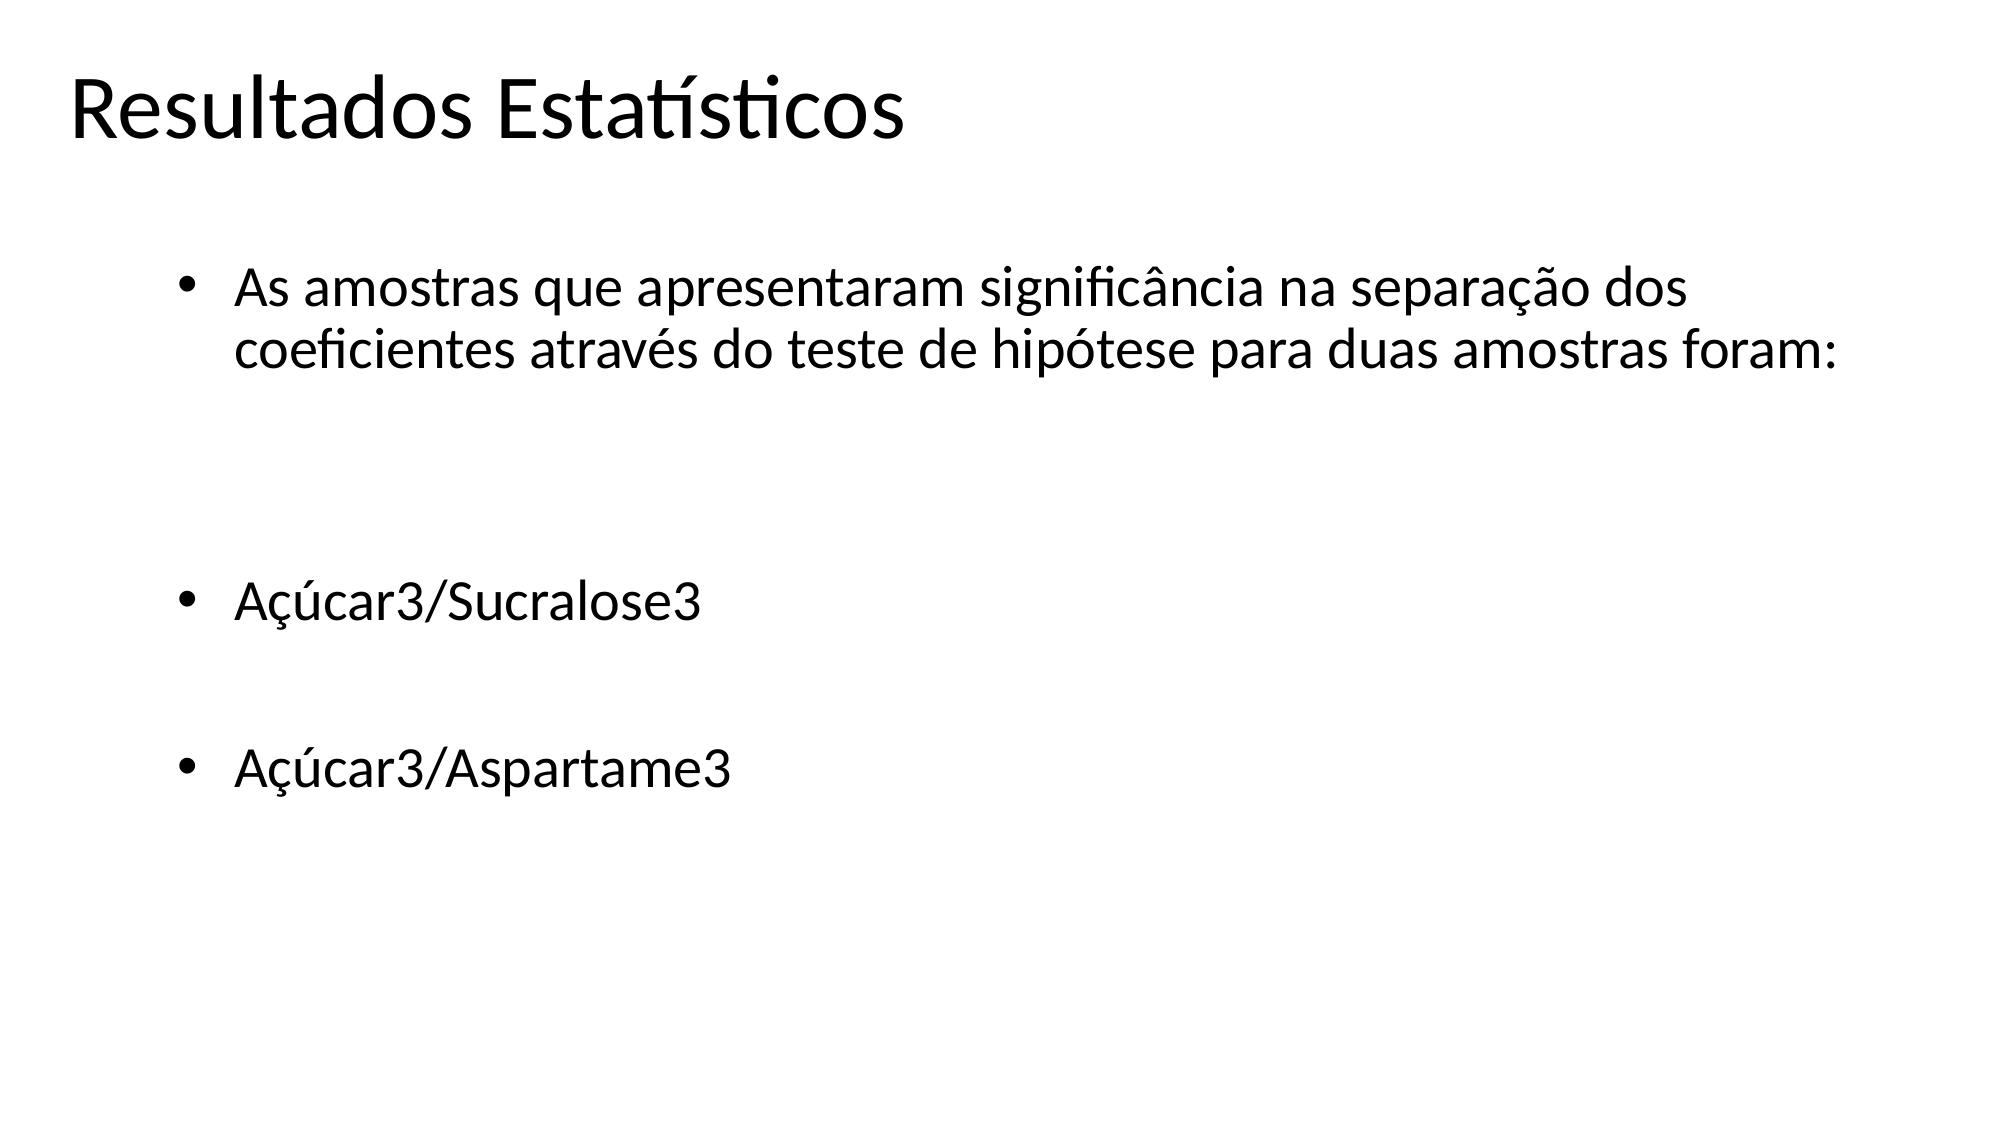

# Resultados Estatísticos
As amostras que apresentaram significância na separação dos coeficientes através do teste de hipótese para duas amostras foram:

Açúcar3/Sucralose3

Açúcar3/Aspartame3